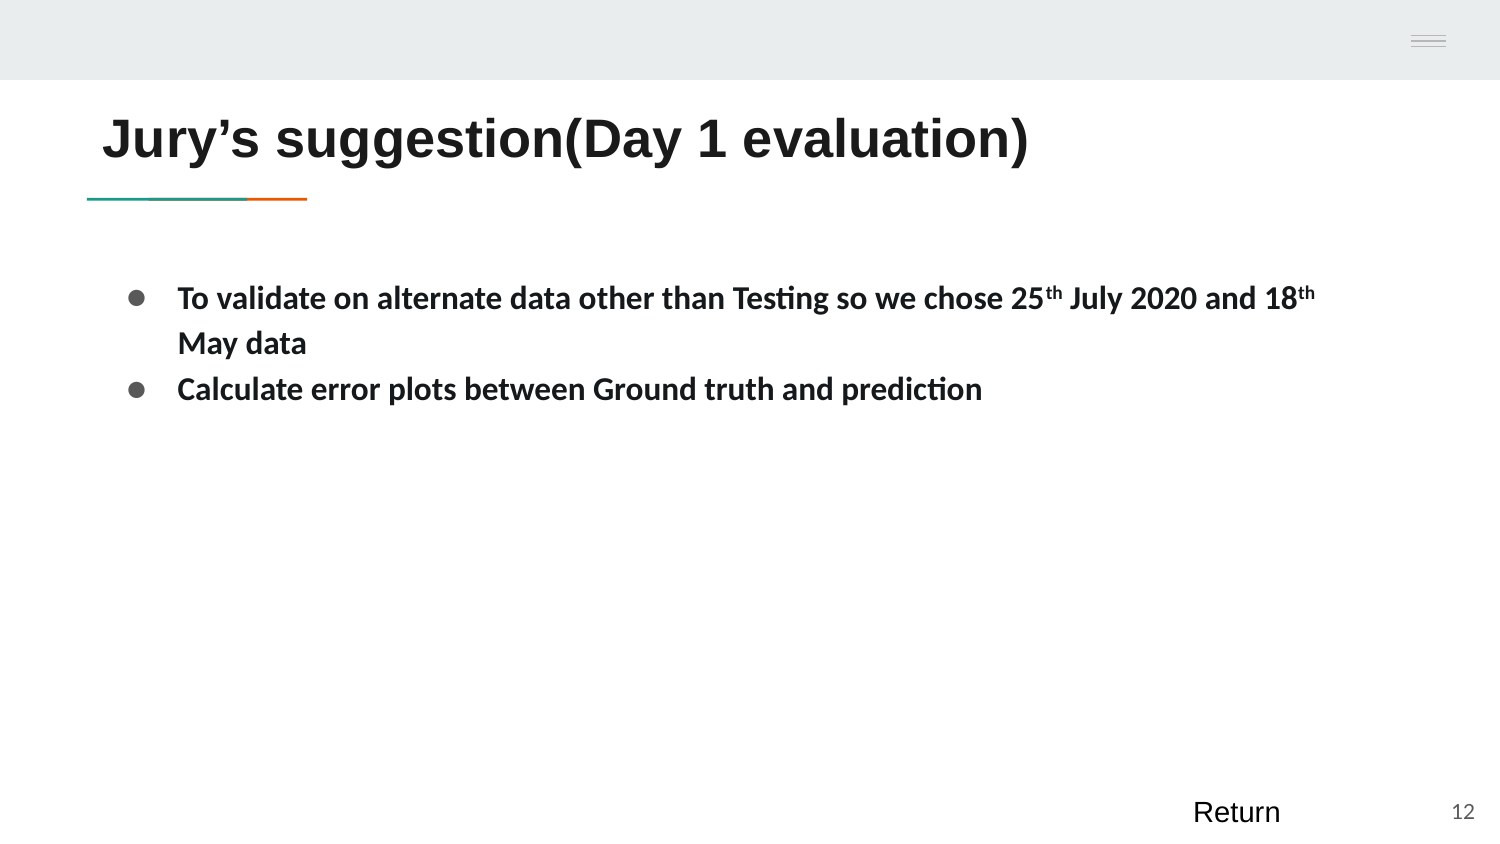

# Jury’s suggestion(Day 1 evaluation)
To validate on alternate data other than Testing so we chose 25th July 2020 and 18th May data
Calculate error plots between Ground truth and prediction

12
Return